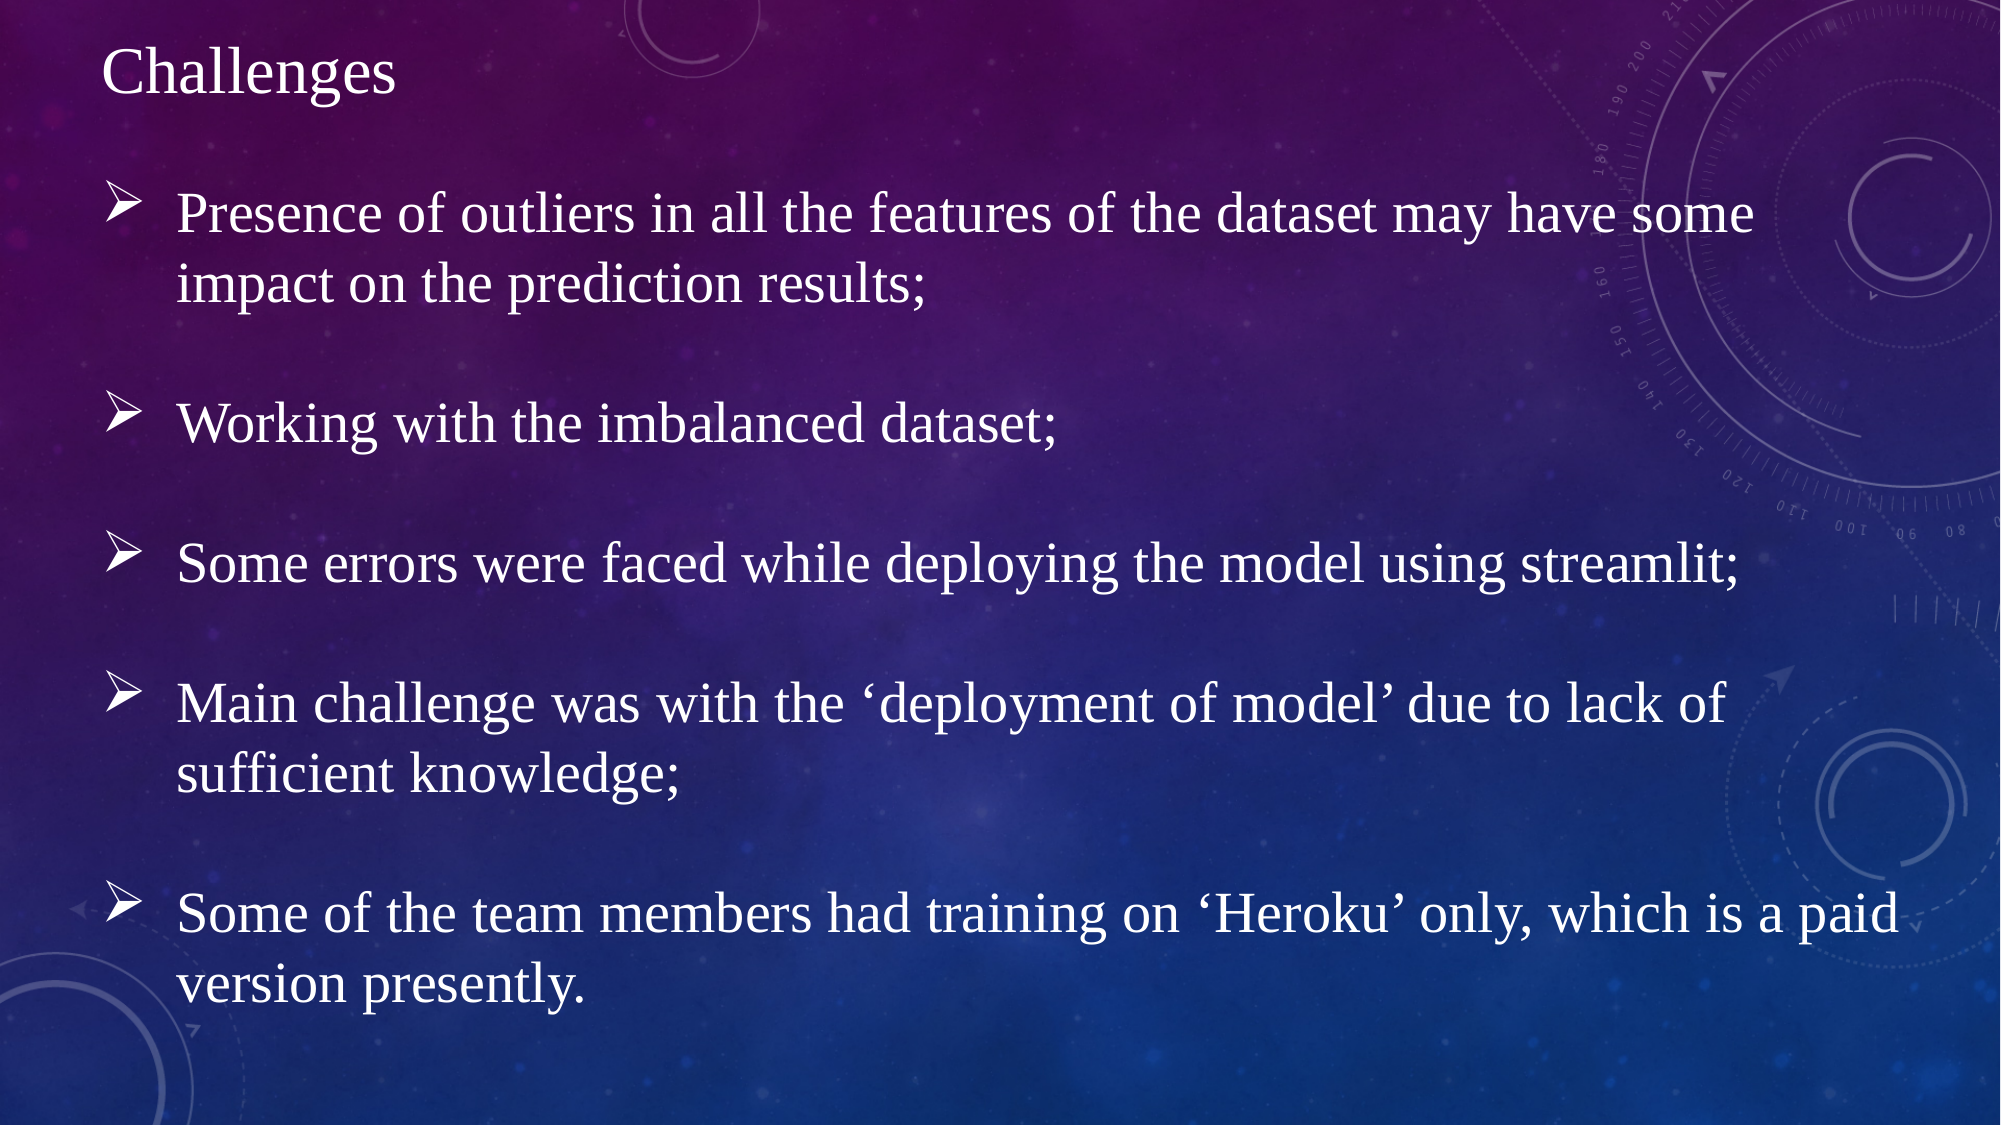

Challenges
Presence of outliers in all the features of the dataset may have some impact on the prediction results;

Working with the imbalanced dataset;

Some errors were faced while deploying the model using streamlit;

Main challenge was with the ‘deployment of model’ due to lack of sufficient knowledge;

Some of the team members had training on ‘Heroku’ only, which is a paid version presently.